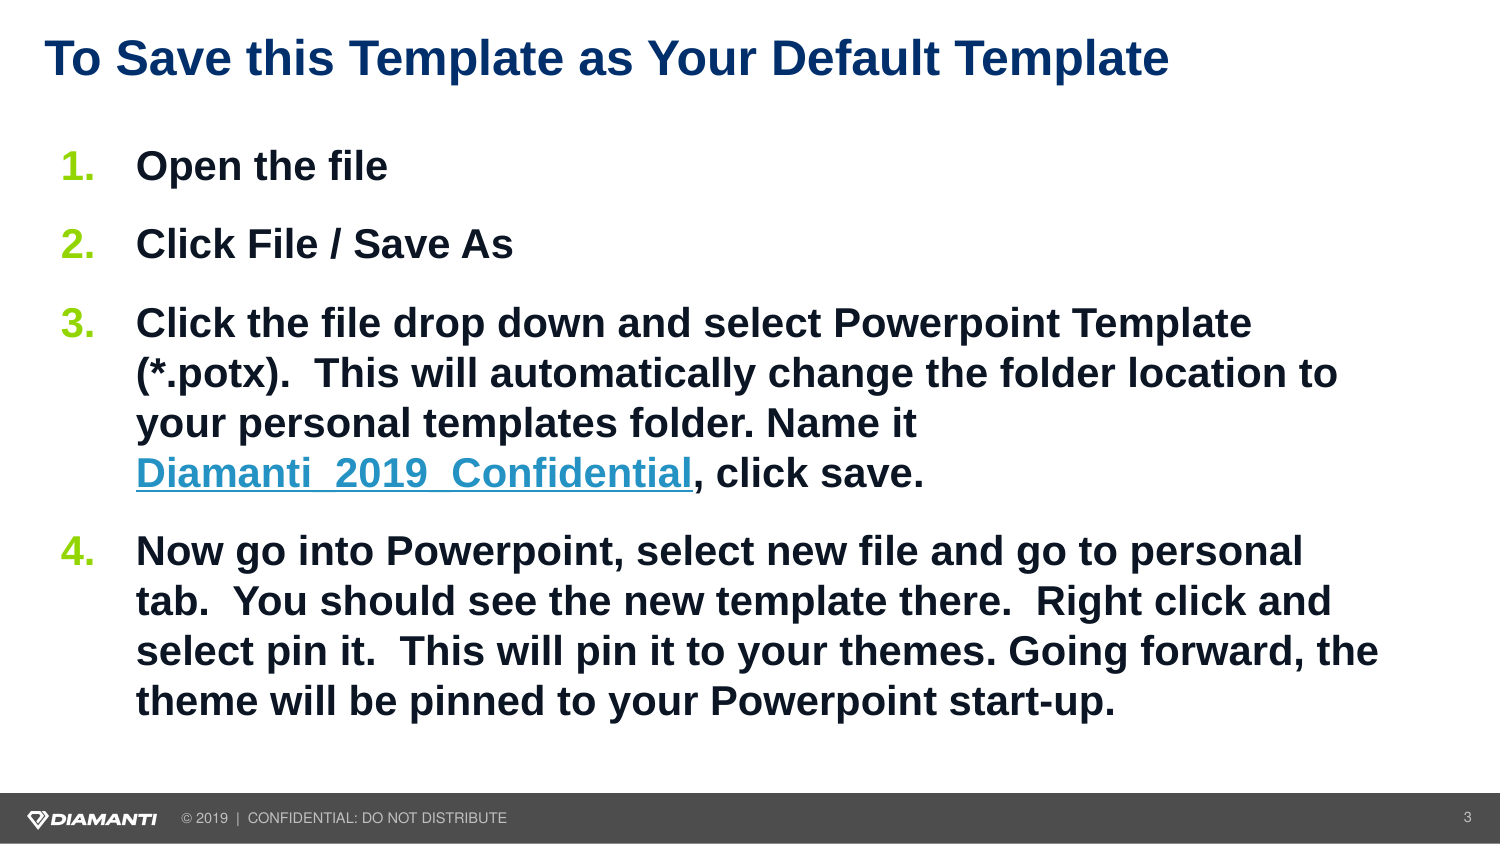

# To Save this Template as Your Default Template
Open the file
Click File / Save As
Click the file drop down and select Powerpoint Template (*.potx).  This will automatically change the folder location to your personal templates folder. Name it Diamanti_2019_Confidential, click save.
Now go into Powerpoint, select new file and go to personal tab.  You should see the new template there.  Right click and select pin it.  This will pin it to your themes. Going forward, the theme will be pinned to your Powerpoint start-up.